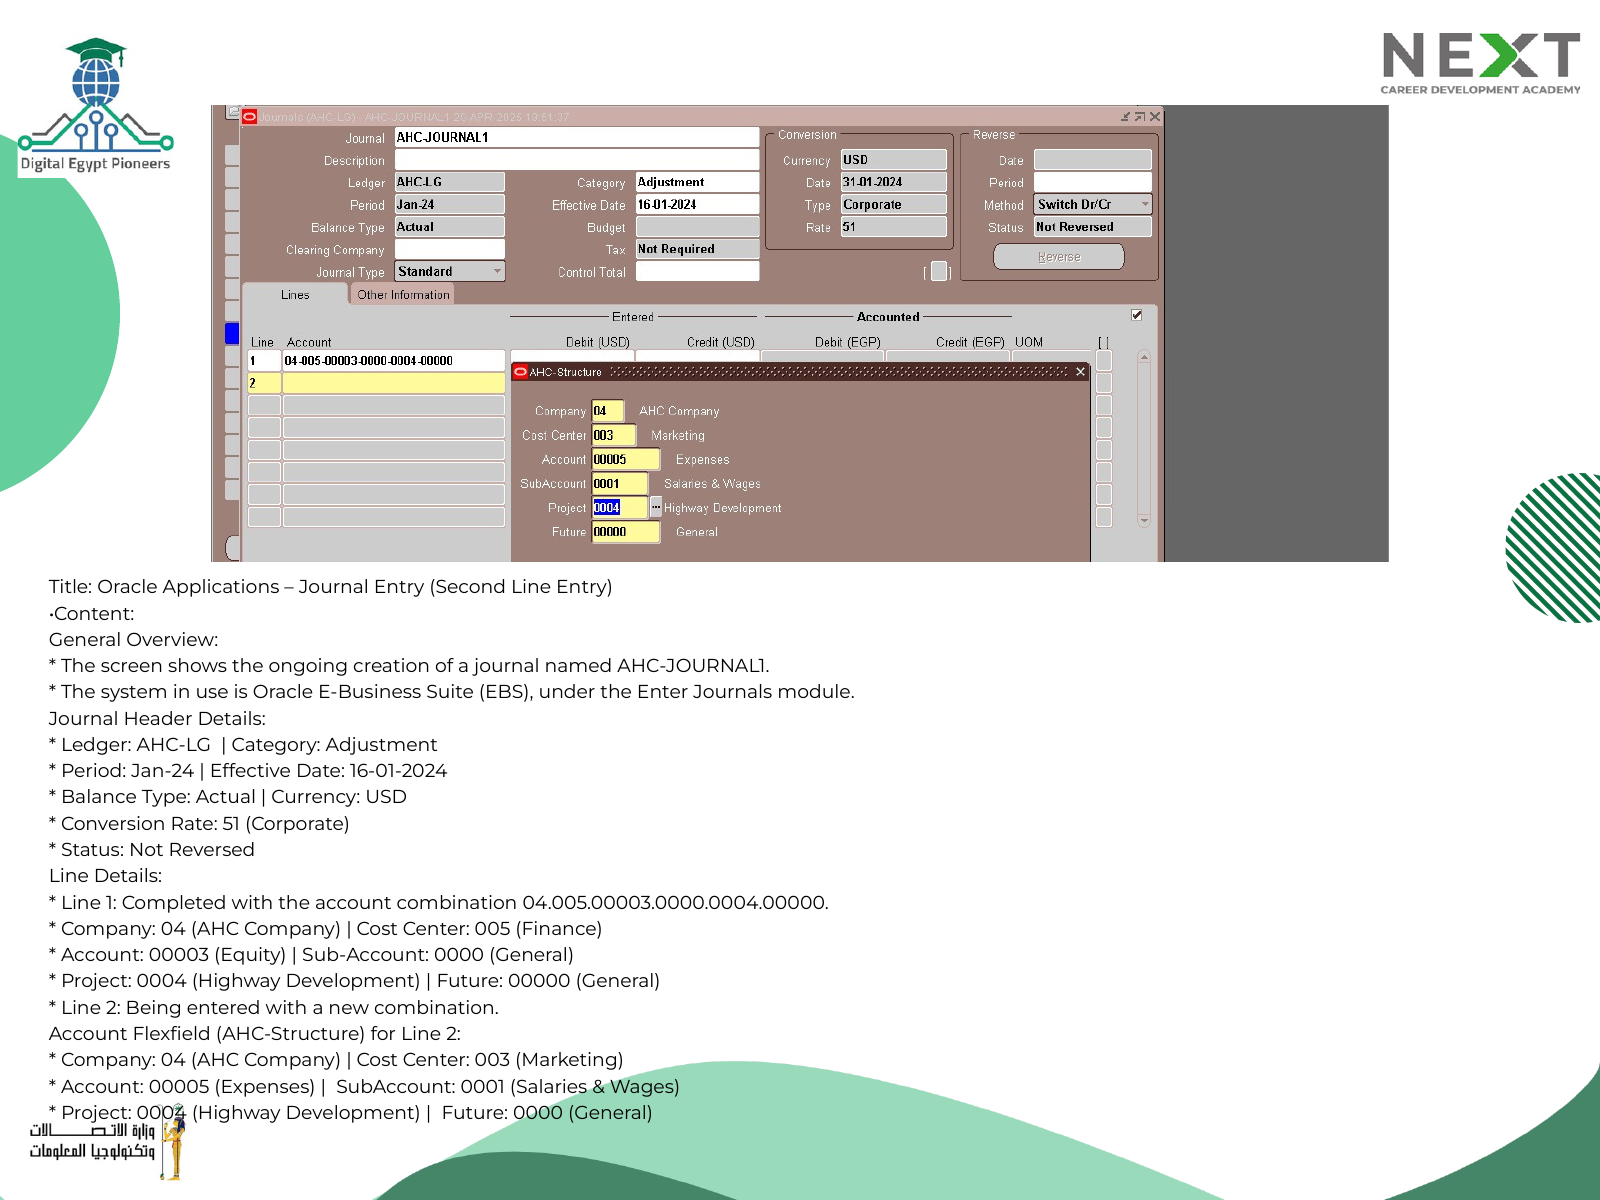

Title: Oracle Applications – Journal Entry (Second Line Entry)
•Content:
General Overview:
* The screen shows the ongoing creation of a journal named AHC-JOURNAL1.
* The system in use is Oracle E-Business Suite (EBS), under the Enter Journals module.
Journal Header Details:
* Ledger: AHC-LG  | Category: Adjustment
* Period: Jan-24 | Effective Date: 16-01-2024
* Balance Type: Actual | Currency: USD
* Conversion Rate: 51 (Corporate)
* Status: Not Reversed
Line Details:
* Line 1: Completed with the account combination 04.005.00003.0000.0004.00000.
* Company: 04 (AHC Company) | Cost Center: 005 (Finance)
* Account: 00003 (Equity) | Sub-Account: 0000 (General)
* Project: 0004 (Highway Development) | Future: 00000 (General)
* Line 2: Being entered with a new combination.
Account Flexfield (AHC-Structure) for Line 2:
* Company: 04 (AHC Company) | Cost Center: 003 (Marketing)
* Account: 00005 (Expenses) |  SubAccount: 0001 (Salaries & Wages)
* Project: 0004 (Highway Development) |  Future: 0000 (General)